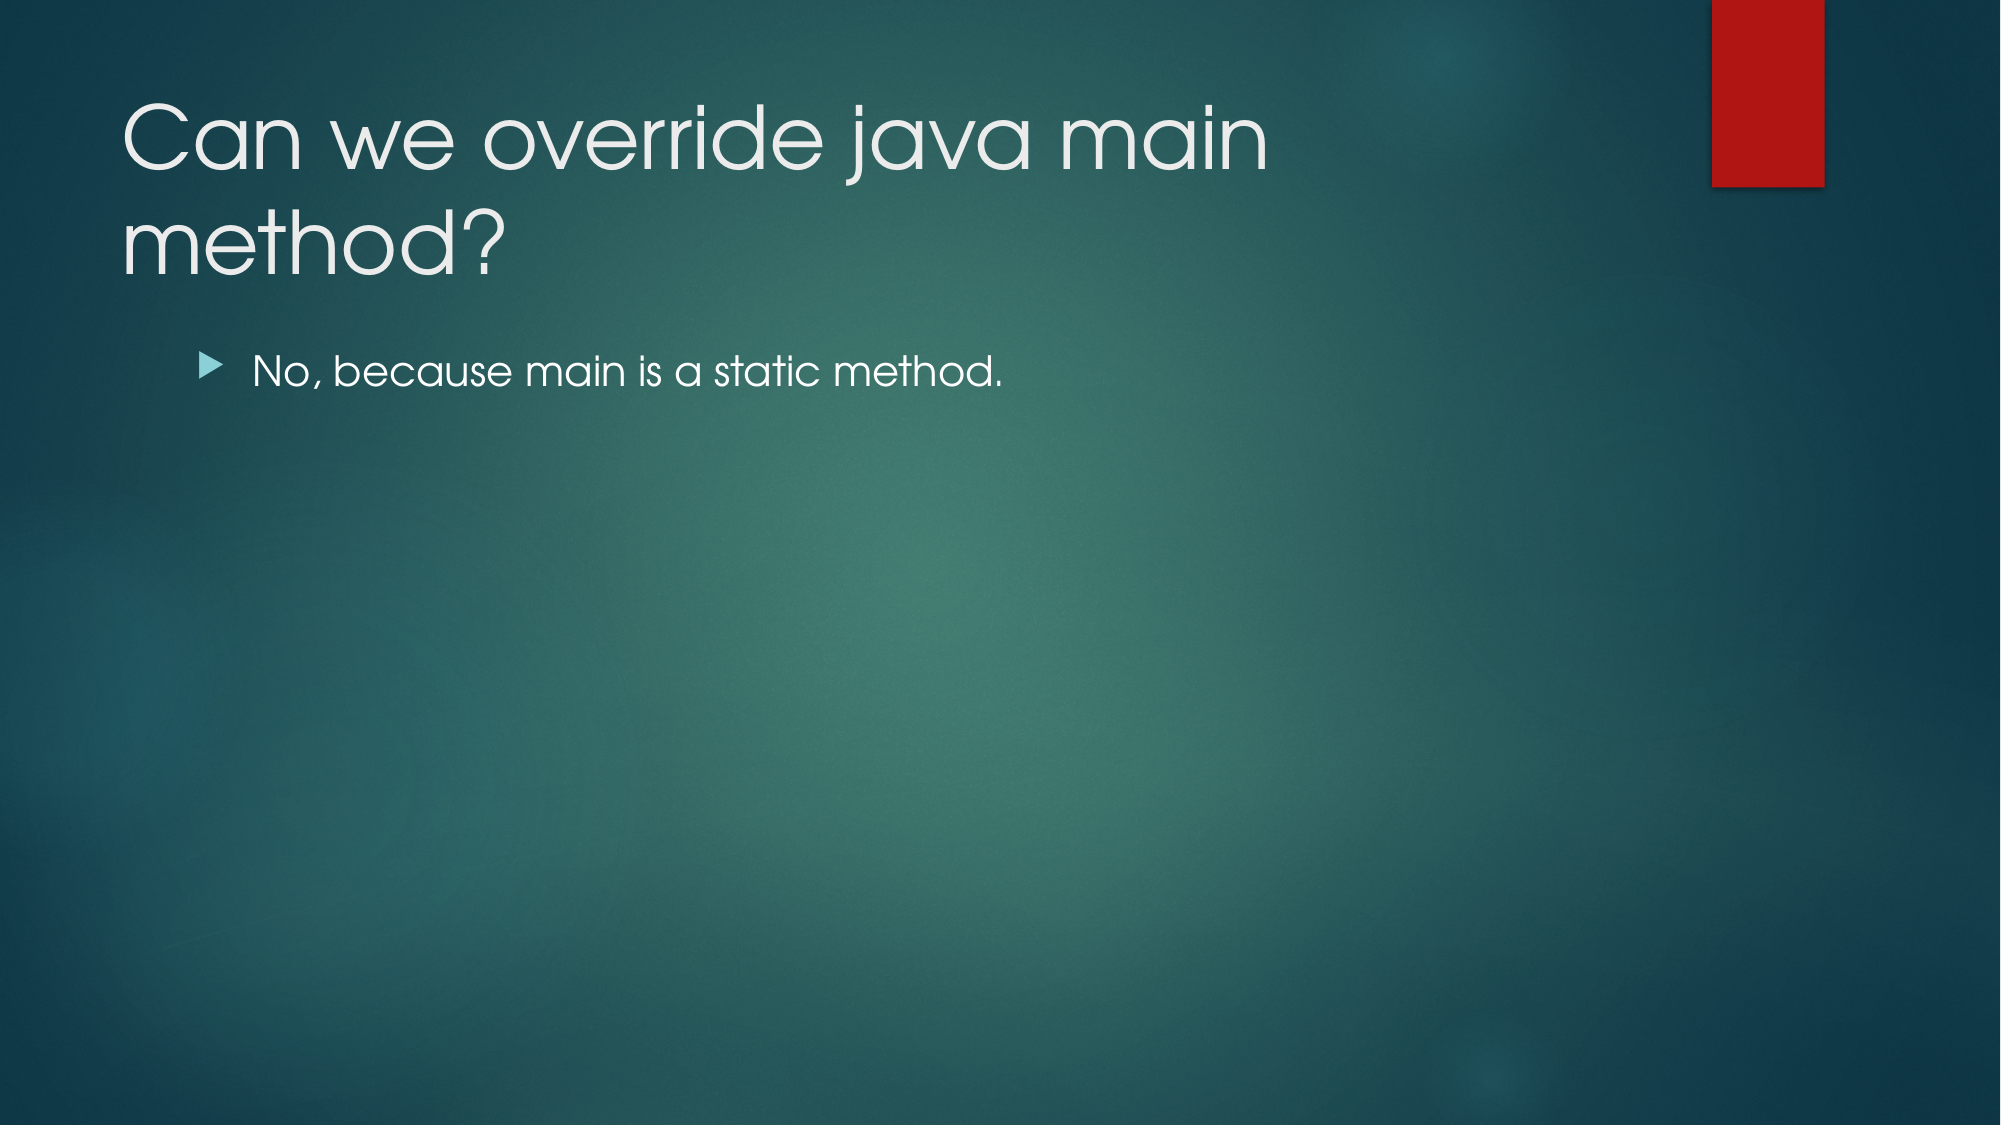

# Can we override java main method?
No, because main is a static method.